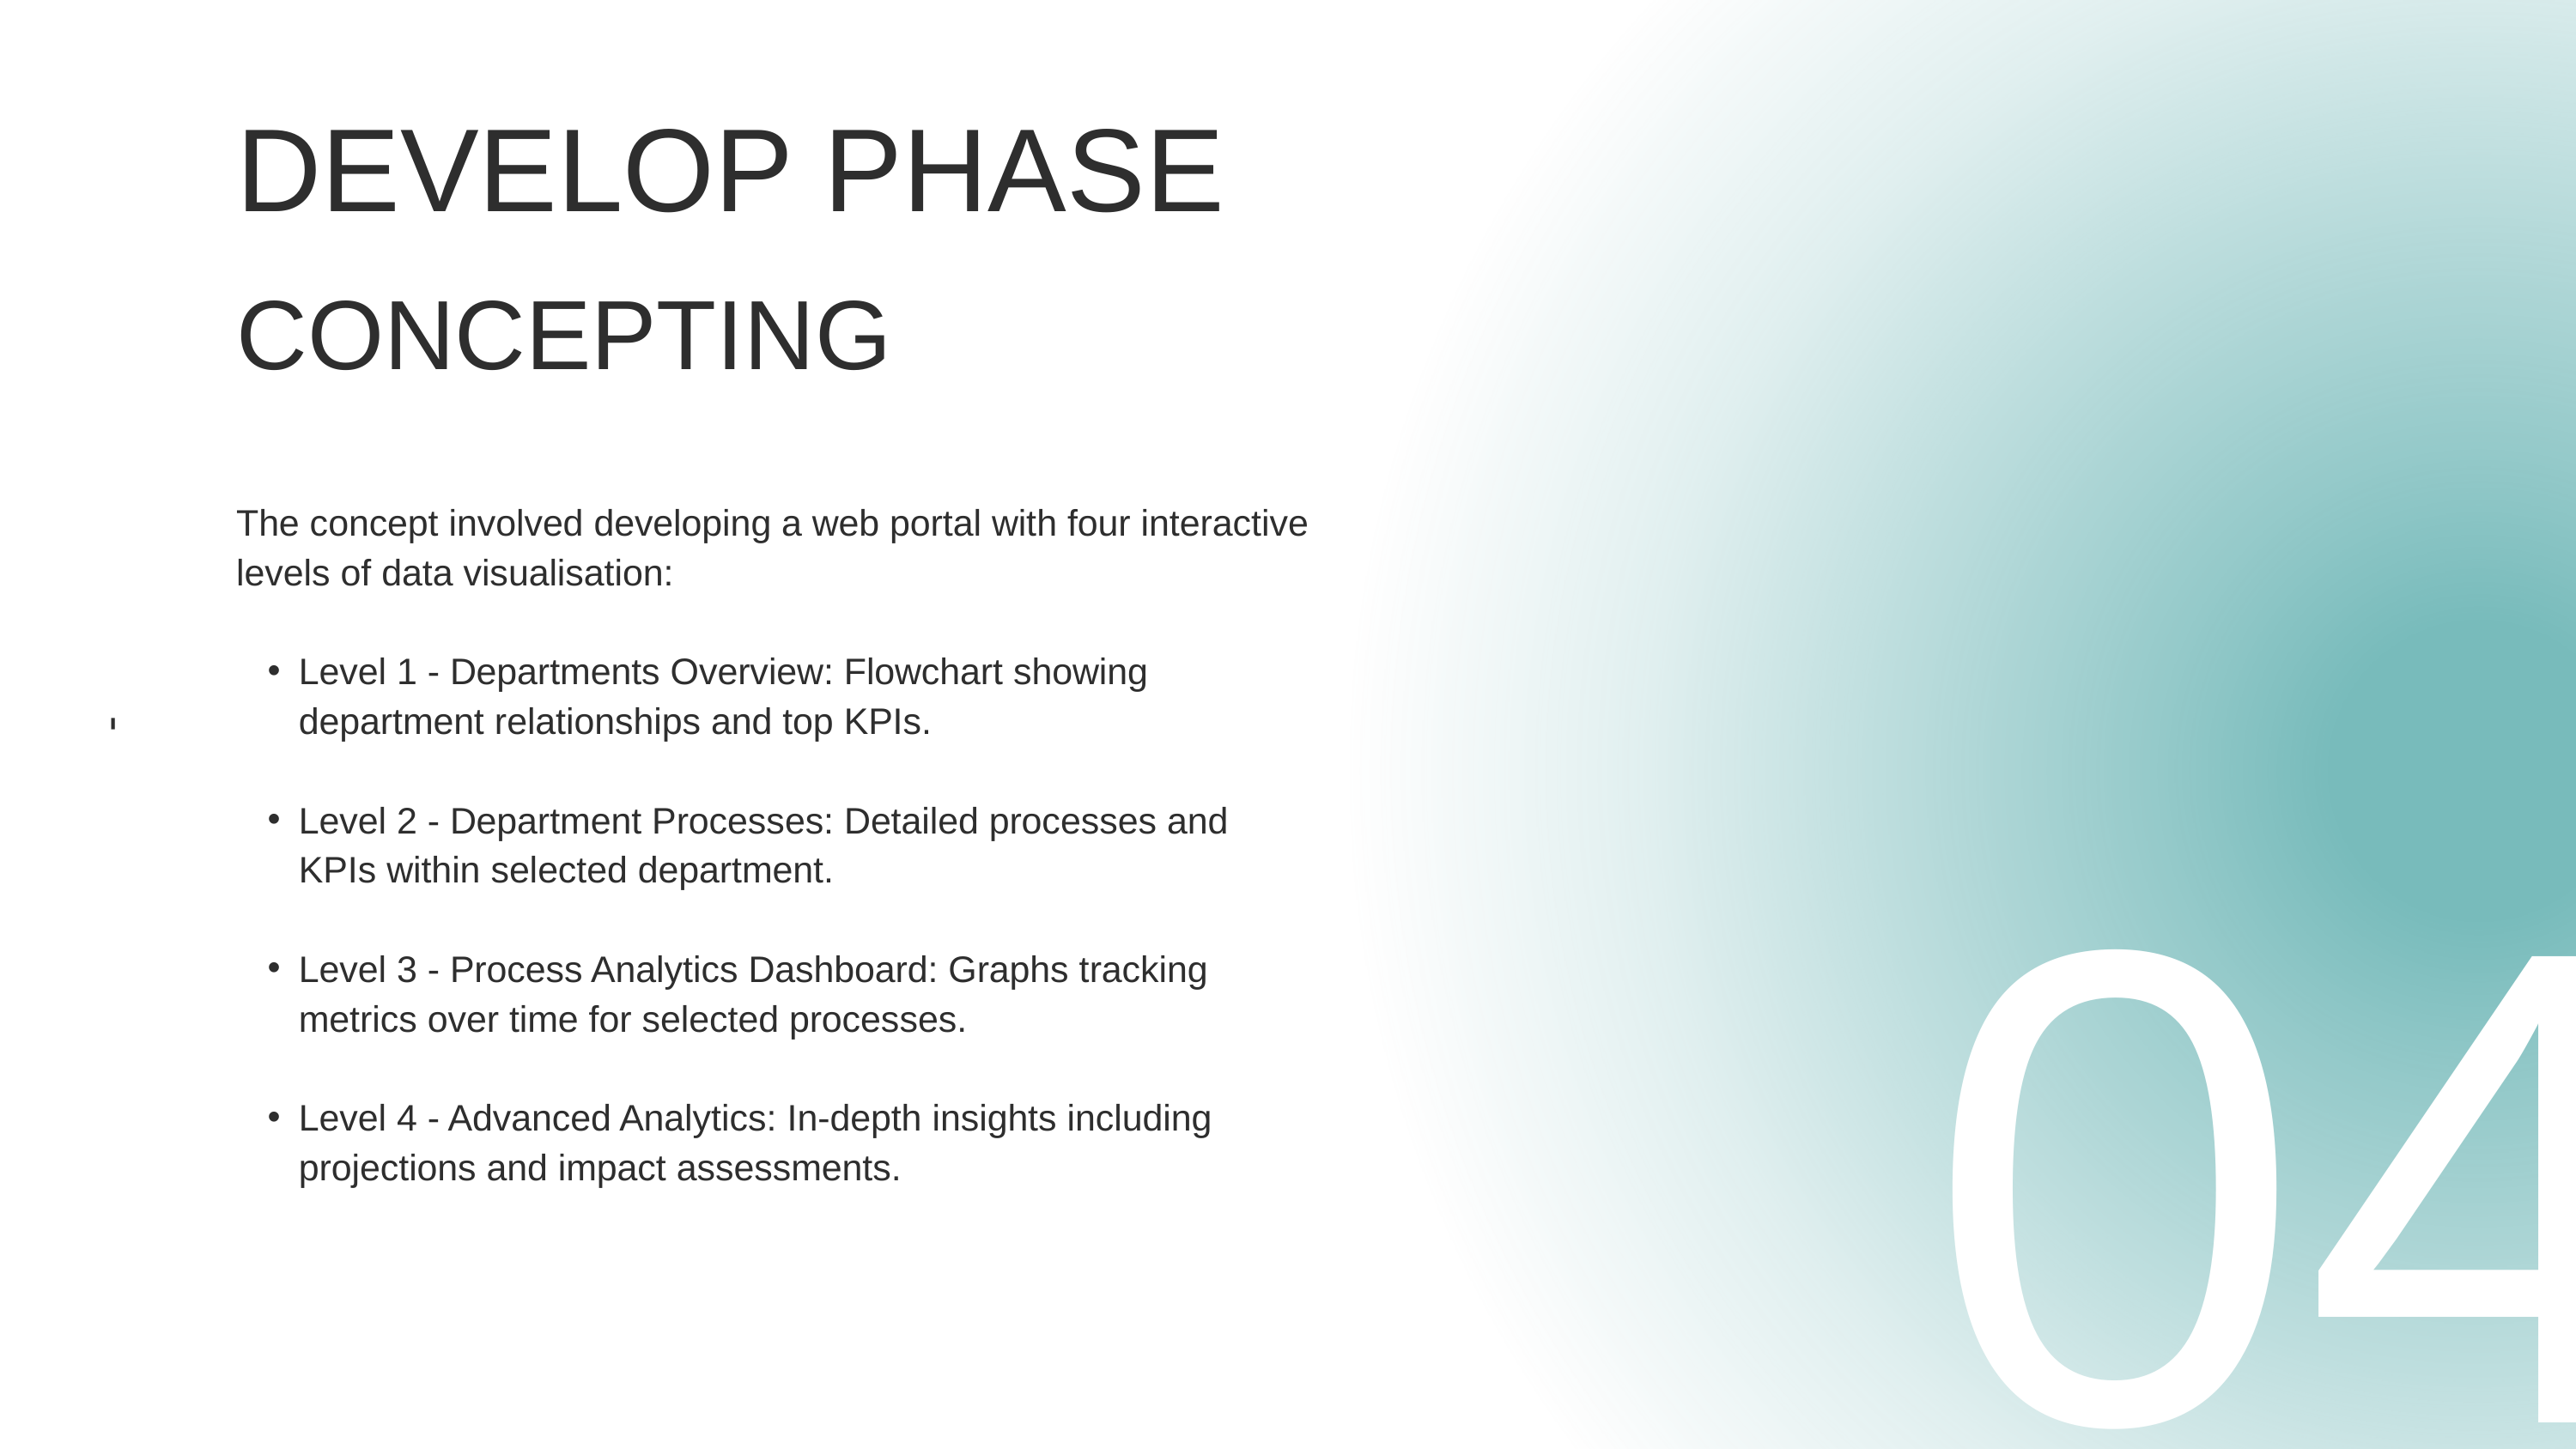

DEVELOP PHASE
Presentation 2024
CONCEPTING
The concept involved developing a web portal with four interactive levels of data visualisation:

Level 1 - Departments Overview: Flowchart showing department relationships and top KPIs.

Level 2 - Department Processes: Detailed processes and KPIs within selected department.

Level 3 - Process Analytics Dashboard: Graphs tracking metrics over time for selected processes.

Level 4 - Advanced Analytics: In-depth insights including projections and impact assessments.

-
04
Thynk Unlimited